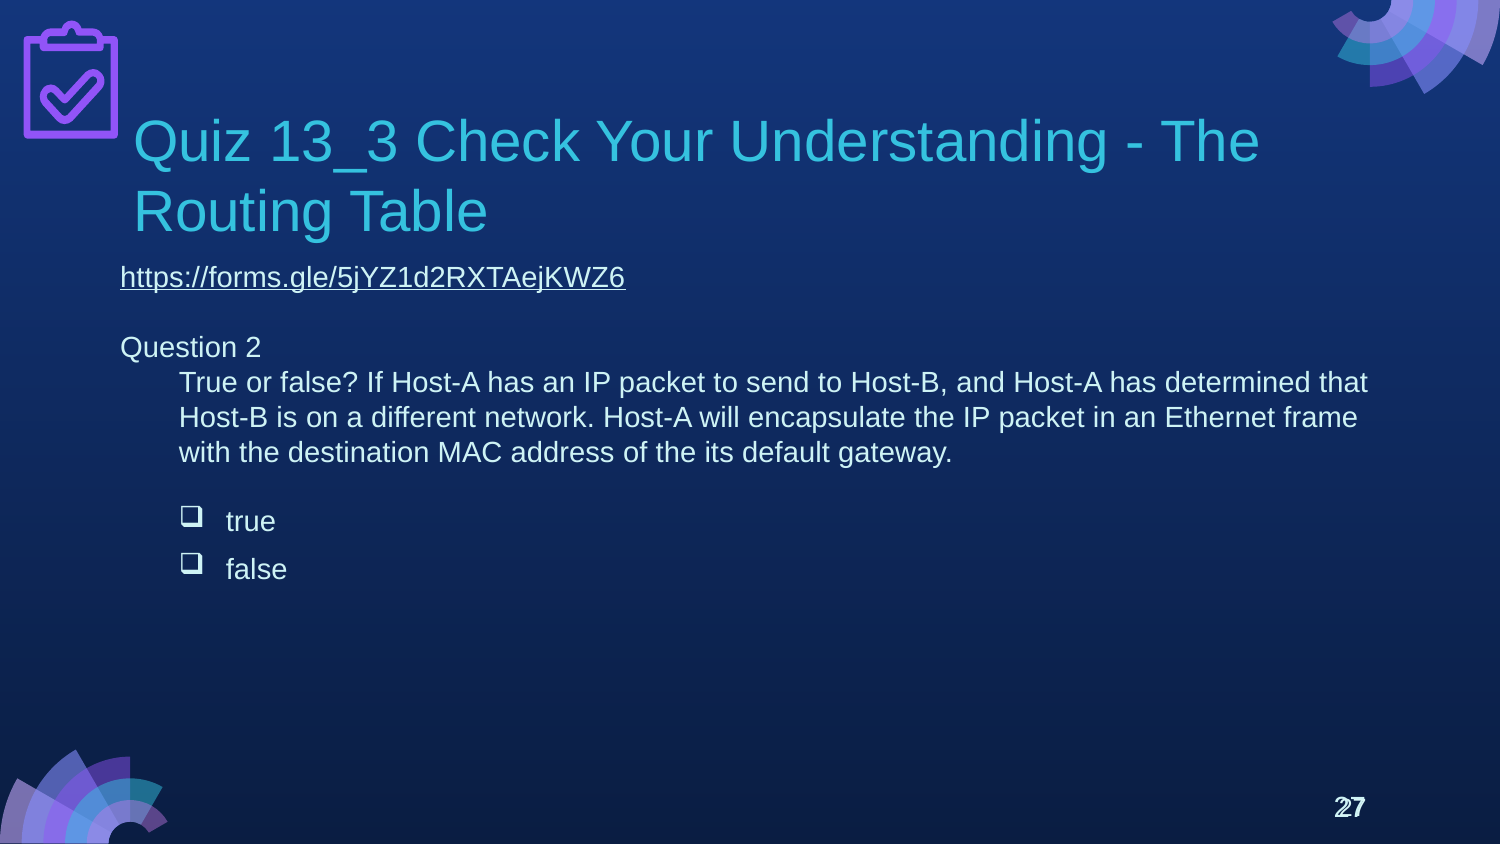

# Quiz 13_3 Check Your Understanding - The Routing Table
https://forms.gle/5jYZ1d2RXTAejKWZ6

Question 2
True or false? If Host-A has an IP packet to send to Host-B, and Host-A has determined that Host-B is on a different network. Host-A will encapsulate the IP packet in an Ethernet frame with the destination MAC address of the its default gateway.

true
false
27